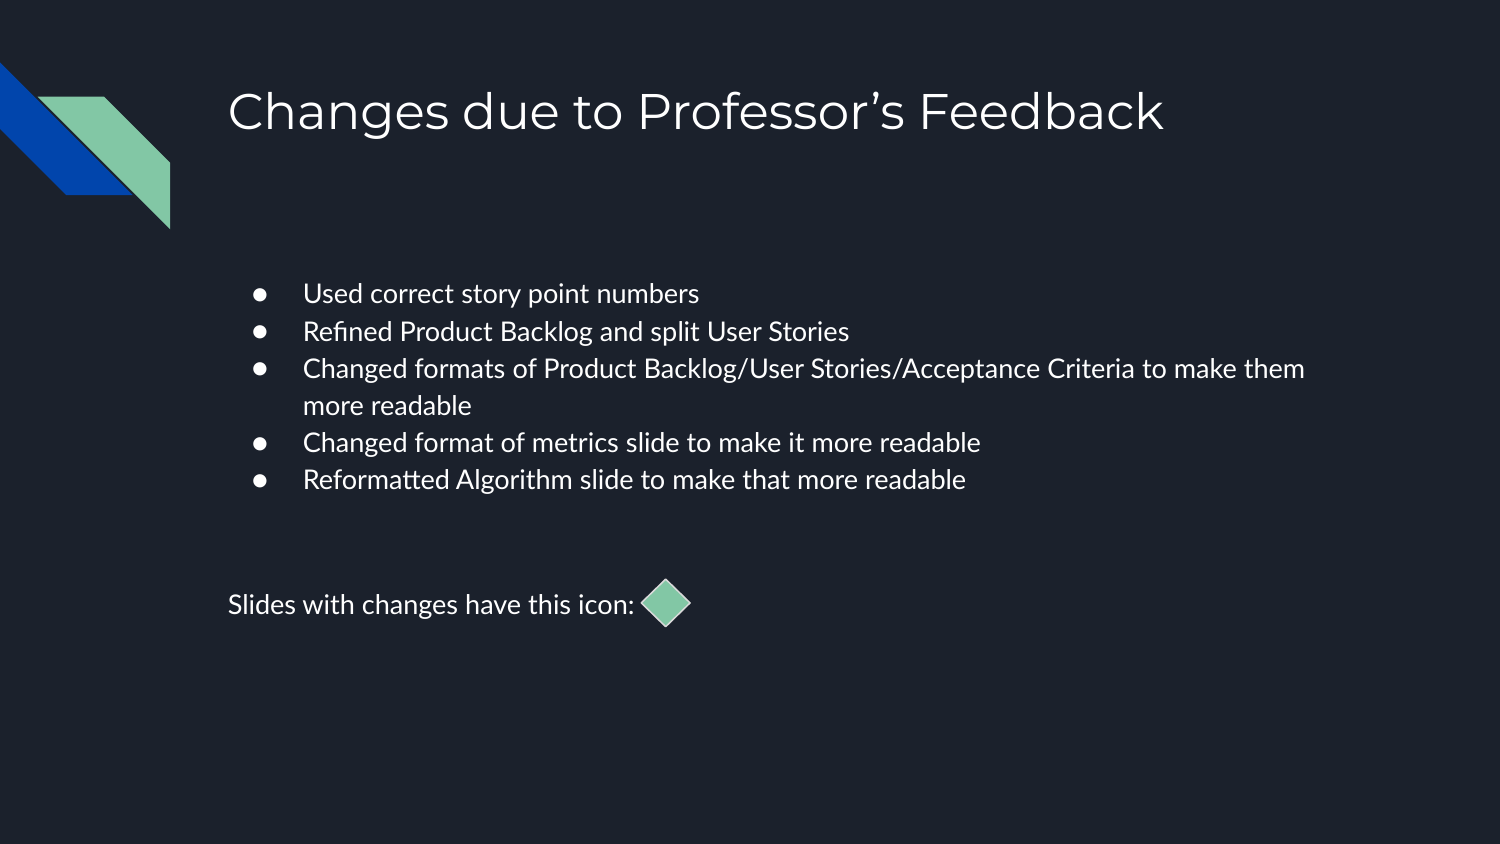

# Changes due to Professor’s Feedback
Used correct story point numbers
Refined Product Backlog and split User Stories
Changed formats of Product Backlog/User Stories/Acceptance Criteria to make them more readable
Changed format of metrics slide to make it more readable
Reformatted Algorithm slide to make that more readable

Slides with changes have this icon: